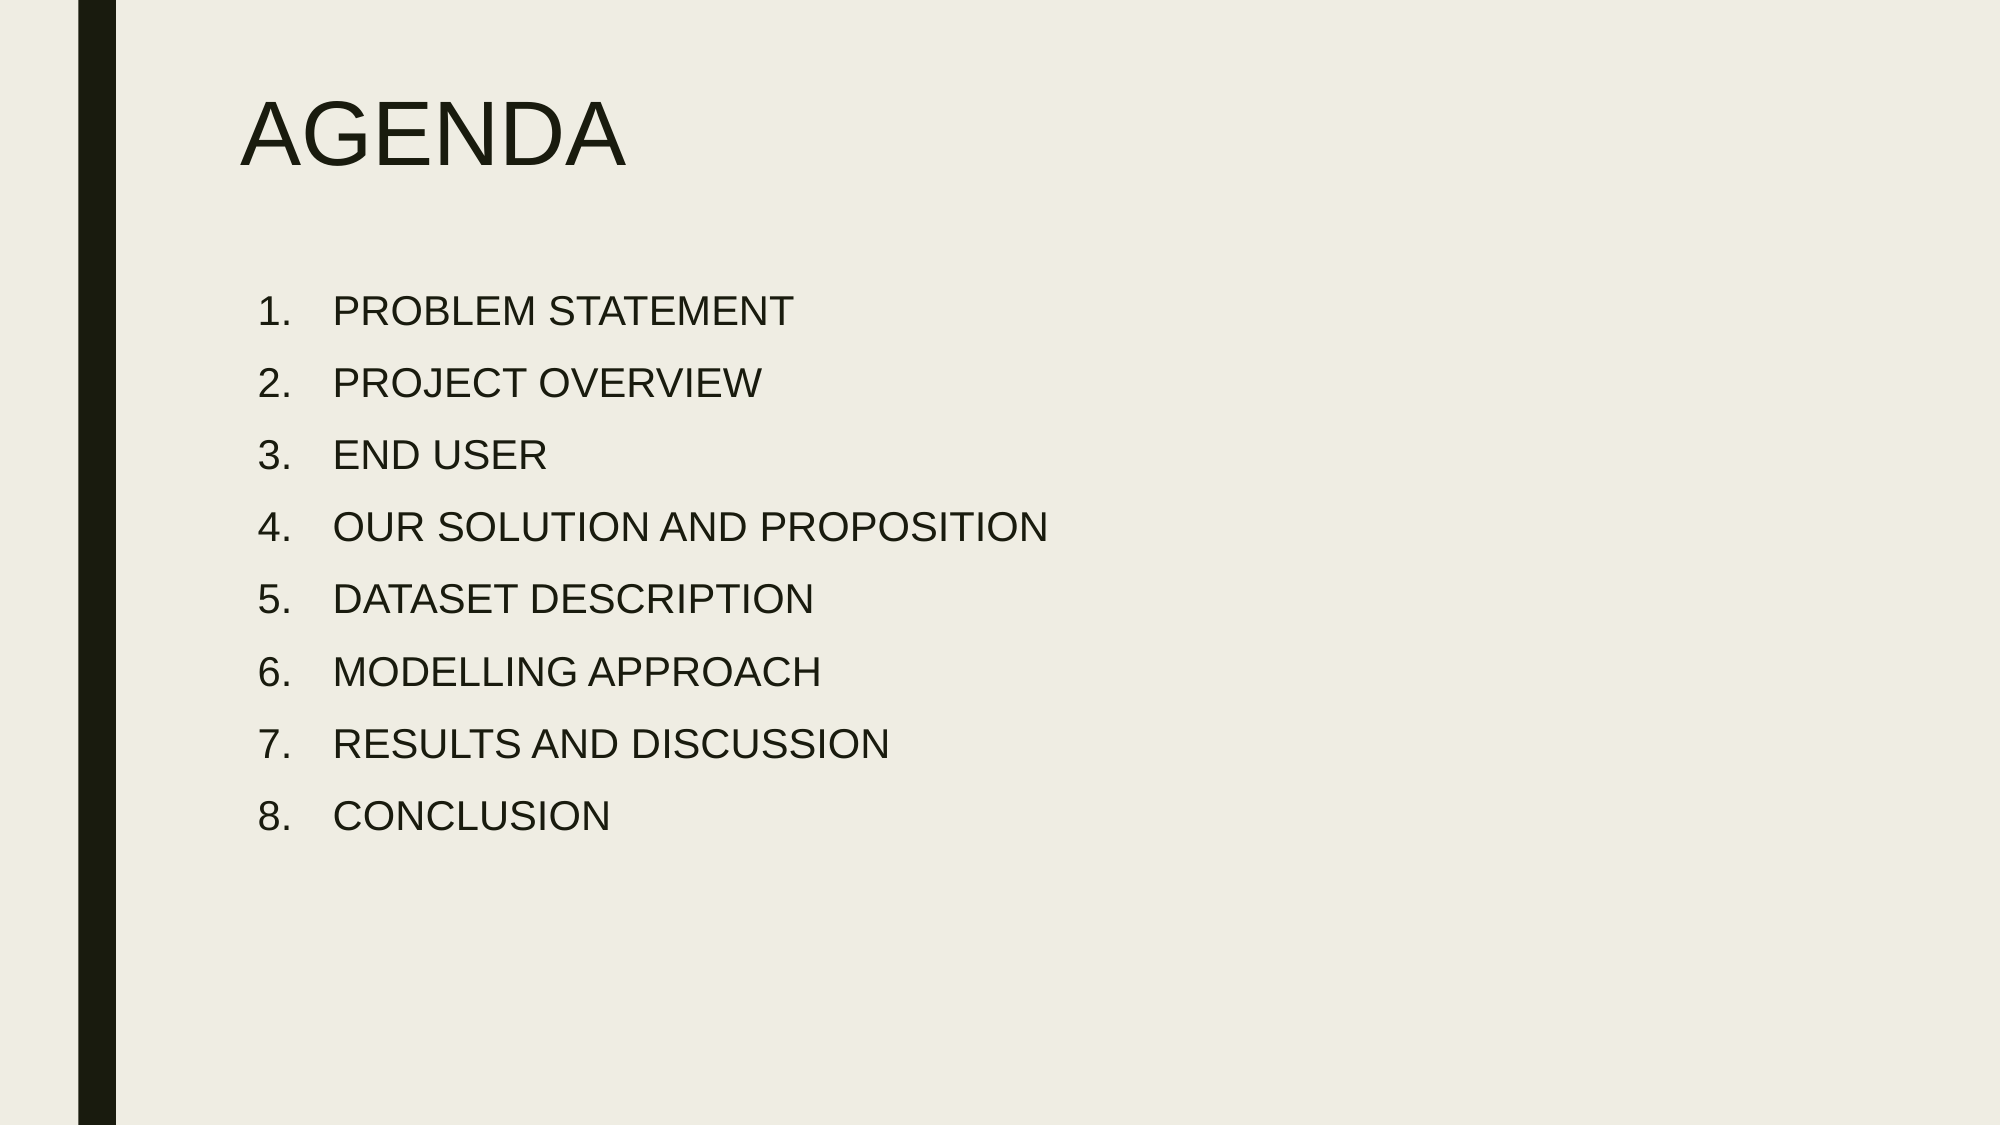

# AGENDA
PROBLEM STATEMENT
PROJECT OVERVIEW
END USER
OUR SOLUTION AND PROPOSITION
DATASET DESCRIPTION
MODELLING APPROACH
RESULTS AND DISCUSSION
CONCLUSION